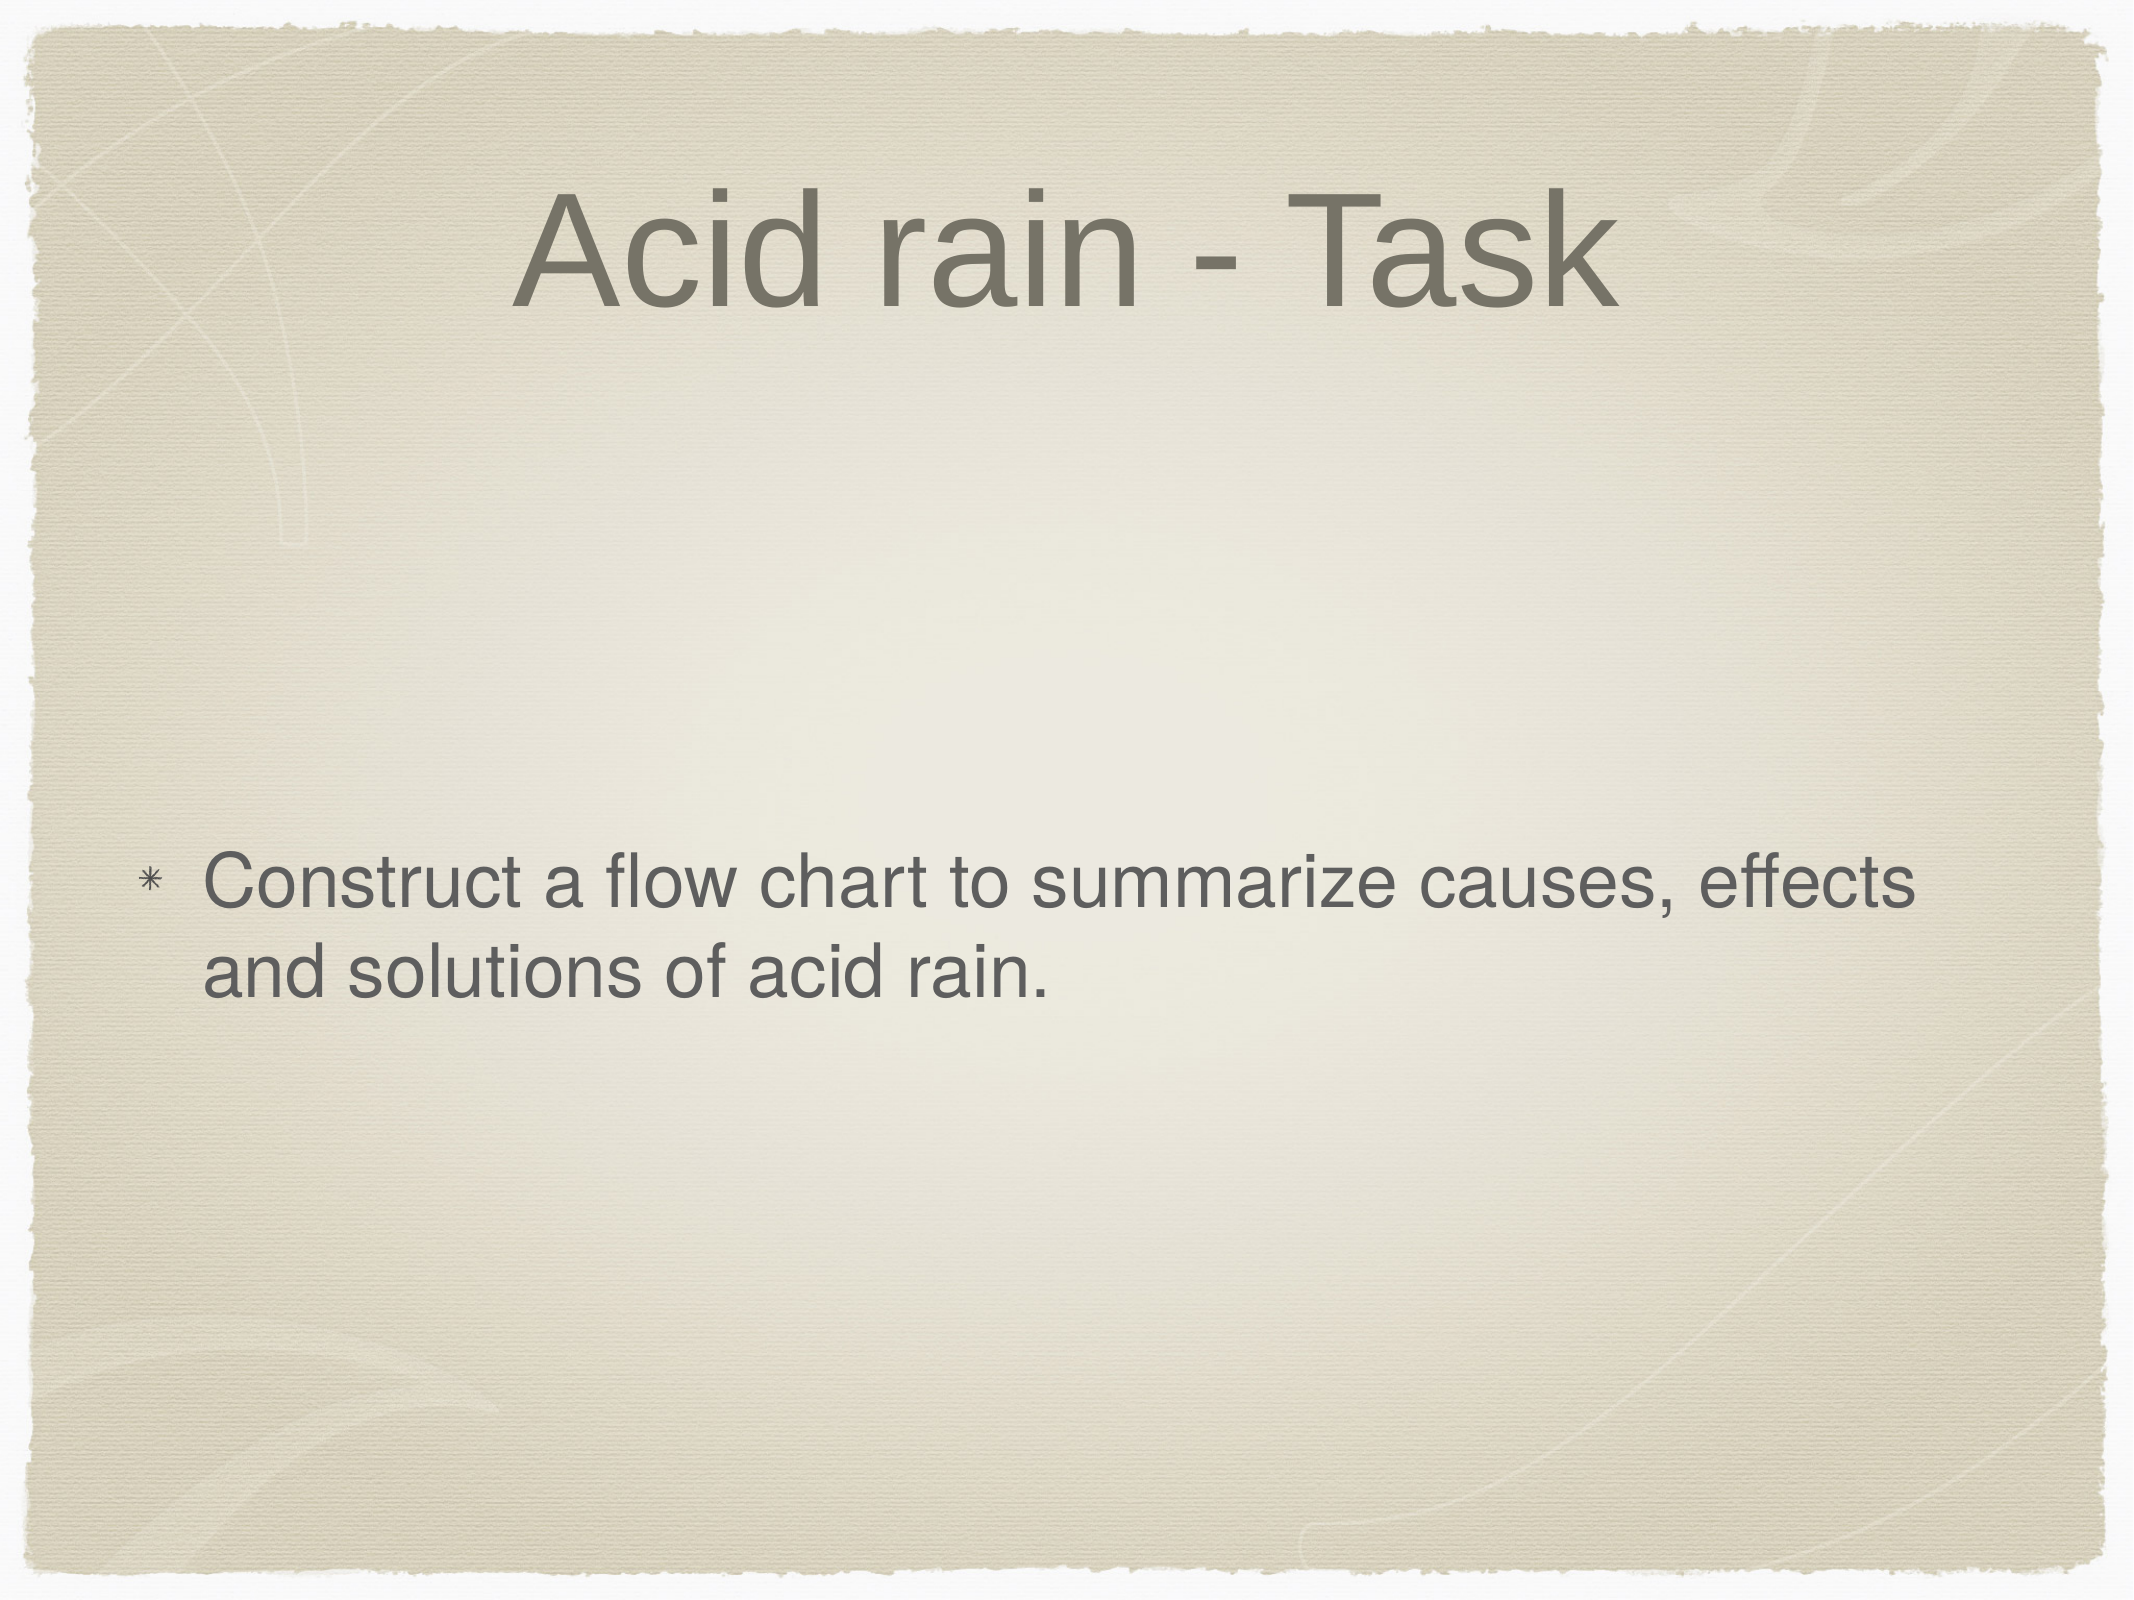

# Acid rain - Task
Construct a flow chart to summarize causes, effects and solutions of acid rain.